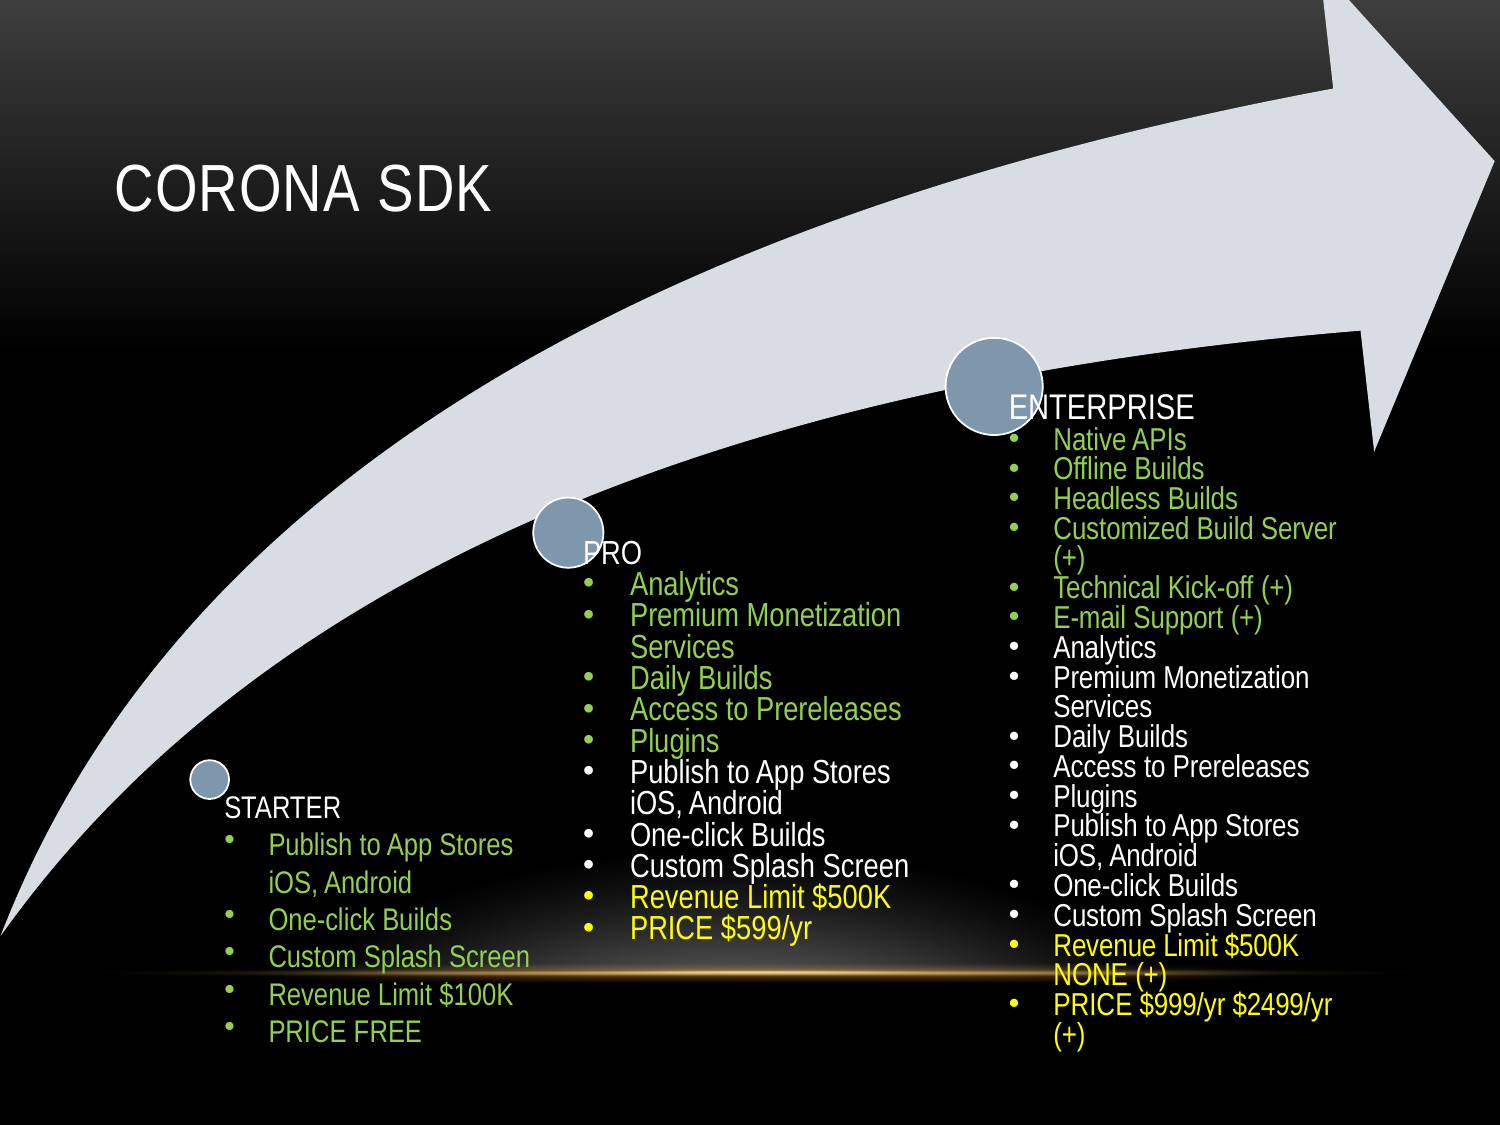

STARTER
PRO
Premium Monetization Services
Daily Builds
Access to Prereleases
Plugins
Native APIs
Offline Builds
Headless Builds
Customized Build Server (+)
Technical Kick-off (+)
E-mail Support (+)
Revenue Limit $500K NONE (+)
PRICE $999/yr $2499/yr (+)
Publish to App Stores iOS, Android
Custom Splash Screen
Revenue Limit $100K
PRICE FREE
One-click Builds
Analytics
Publish to App Stores iOS, Android
One-click Builds
Custom Splash Screen
Revenue Limit $500K
PRICE $599/yr
ENTERPRISE
Analytics
Premium Monetization Services
Daily Builds
Access to Prereleases
Plugins
Publish to App Stores iOS, Android
One-click Builds
Custom Splash Screen
# Corona SDK